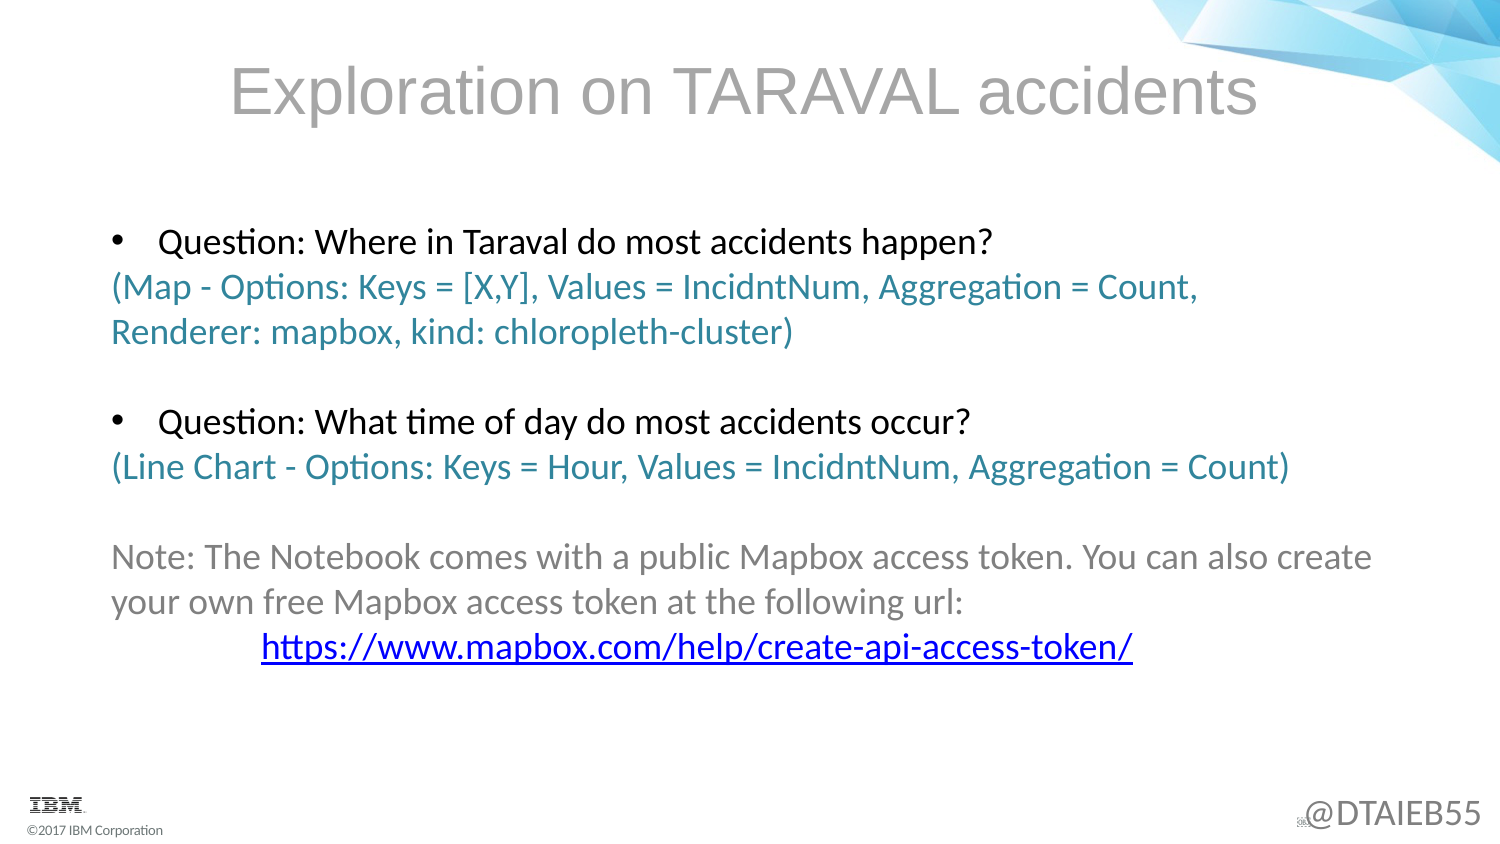

# Exploration on TARAVAL accidents
Question: Where in Taraval do most accidents happen?
(Map - Options: Keys = [X,Y], Values = IncidntNum, Aggregation = Count,
Renderer: mapbox, kind: chloropleth-cluster)

Question: What time of day do most accidents occur?
(Line Chart - Options: Keys = Hour, Values = IncidntNum, Aggregation = Count)

Note: The Notebook comes with a public Mapbox access token. You can also create your own free Mapbox access token at the following url:
	https://www.mapbox.com/help/create-api-access-token/